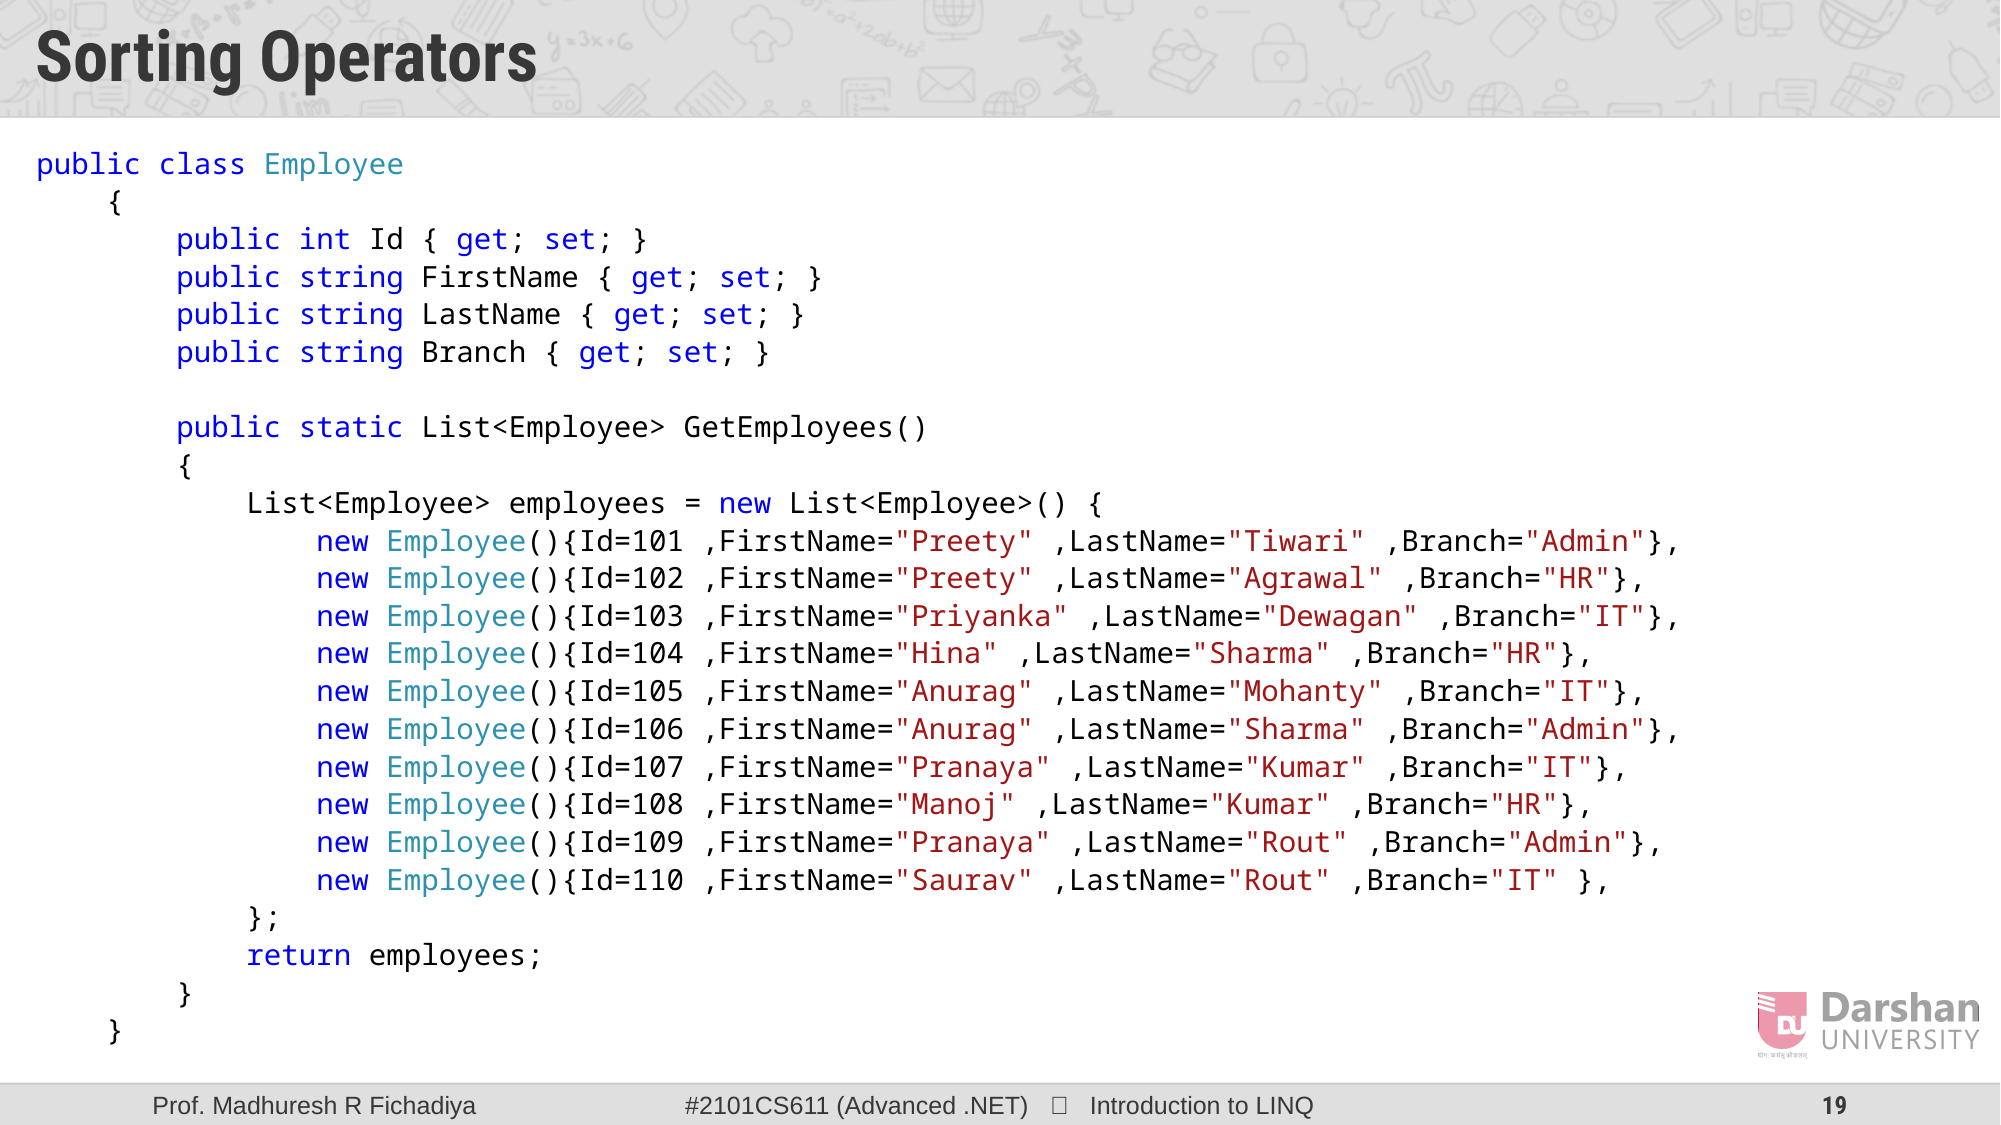

# Sorting Operators
public class Employee
    {
        public int Id { get; set; }
        public string FirstName { get; set; }
        public string LastName { get; set; }
        public string Branch { get; set; }

        public static List<Employee> GetEmployees()
        {
            List<Employee> employees = new List<Employee>() {
                new Employee(){Id=101 ,FirstName="Preety" ,LastName="Tiwari" ,Branch="Admin"},
                new Employee(){Id=102 ,FirstName="Preety" ,LastName="Agrawal" ,Branch="HR"},
                new Employee(){Id=103 ,FirstName="Priyanka" ,LastName="Dewagan" ,Branch="IT"},
                new Employee(){Id=104 ,FirstName="Hina" ,LastName="Sharma" ,Branch="HR"},
                new Employee(){Id=105 ,FirstName="Anurag" ,LastName="Mohanty" ,Branch="IT"},
                new Employee(){Id=106 ,FirstName="Anurag" ,LastName="Sharma" ,Branch="Admin"},
                new Employee(){Id=107 ,FirstName="Pranaya" ,LastName="Kumar" ,Branch="IT"},
                new Employee(){Id=108 ,FirstName="Manoj" ,LastName="Kumar" ,Branch="HR"},
                new Employee(){Id=109 ,FirstName="Pranaya" ,LastName="Rout" ,Branch="Admin"},
                new Employee(){Id=110 ,FirstName="Saurav" ,LastName="Rout" ,Branch="IT" },
            };
            return employees;
        }
    }